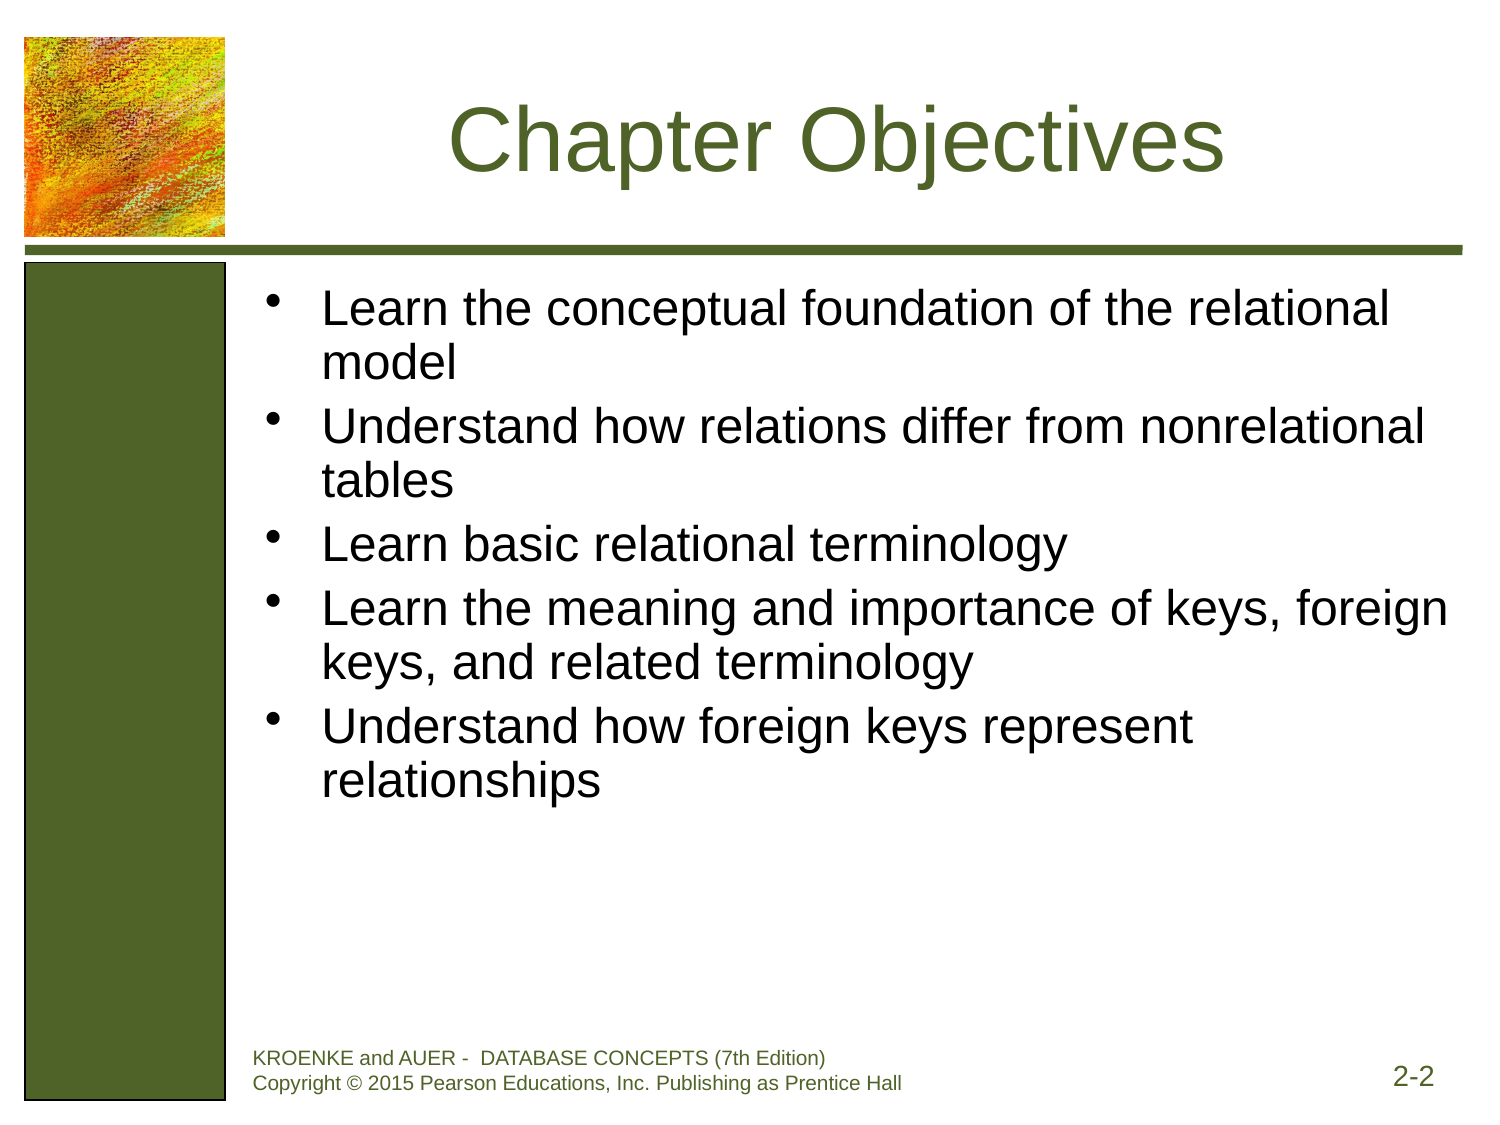

# Chapter Objectives
Learn the conceptual foundation of the relational model
Understand how relations differ from nonrelational tables
Learn basic relational terminology
Learn the meaning and importance of keys, foreign keys, and related terminology
Understand how foreign keys represent relationships

KROENKE and AUER -  DATABASE CONCEPTS (7th Edition)                                    Copyright © 2015 Pearson Educations, Inc. Publishing as Prentice Hall
2-2